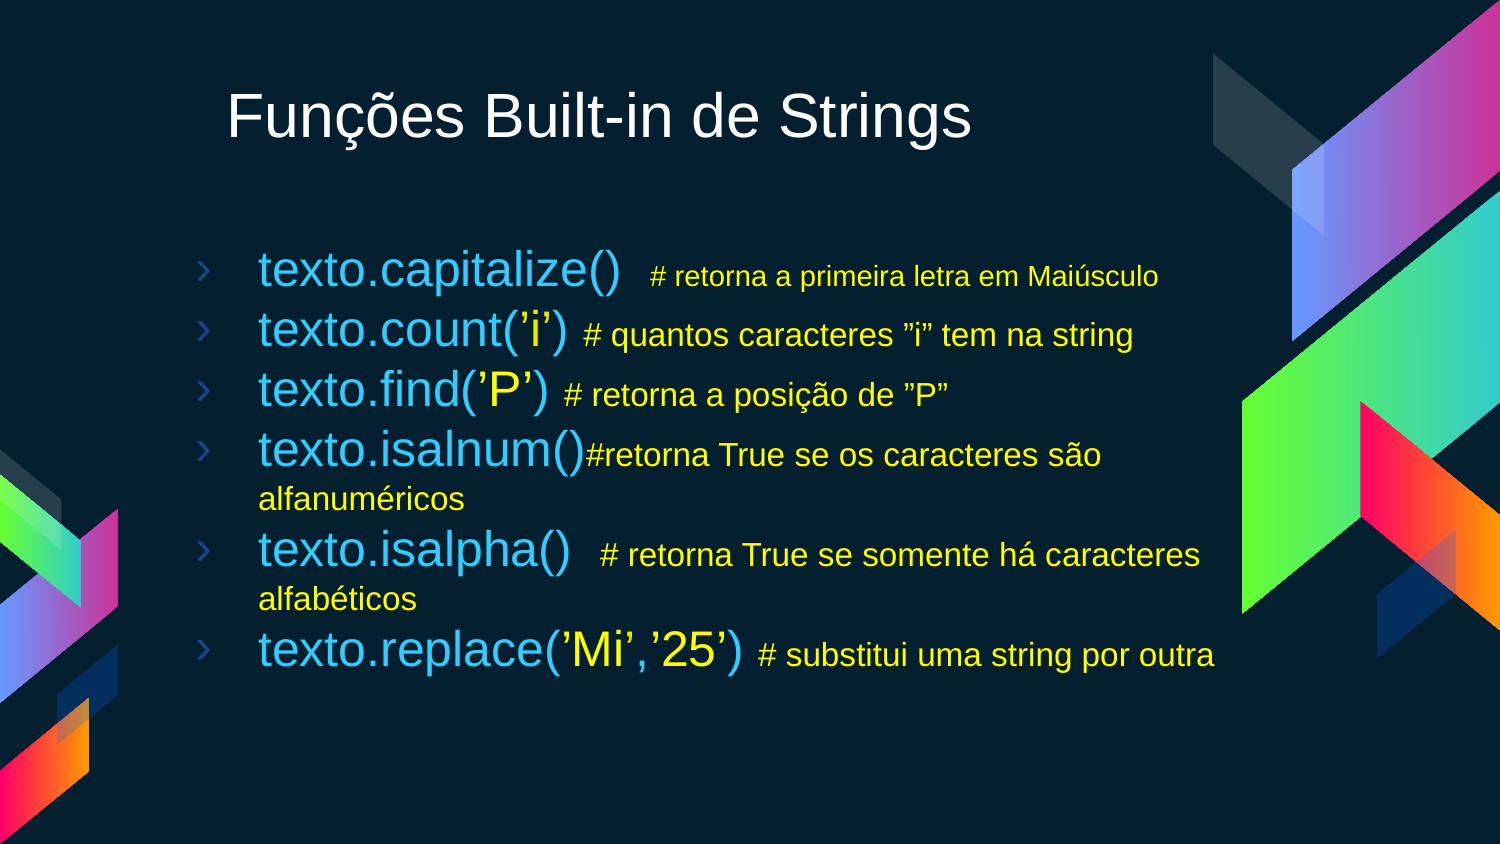

Funções Built-in de Strings
texto.capitalize()  # retorna a primeira letra em Maiúsculo
texto.count(’i’) # quantos caracteres ”i” tem na string
texto.find(’P’) # retorna a posição de ”P”
texto.isalnum()#retorna True se os caracteres são alfanuméricos
texto.isalpha()  # retorna True se somente há caracteres alfabéticos
texto.replace(’Mi’,’25’) # substitui uma string por outra